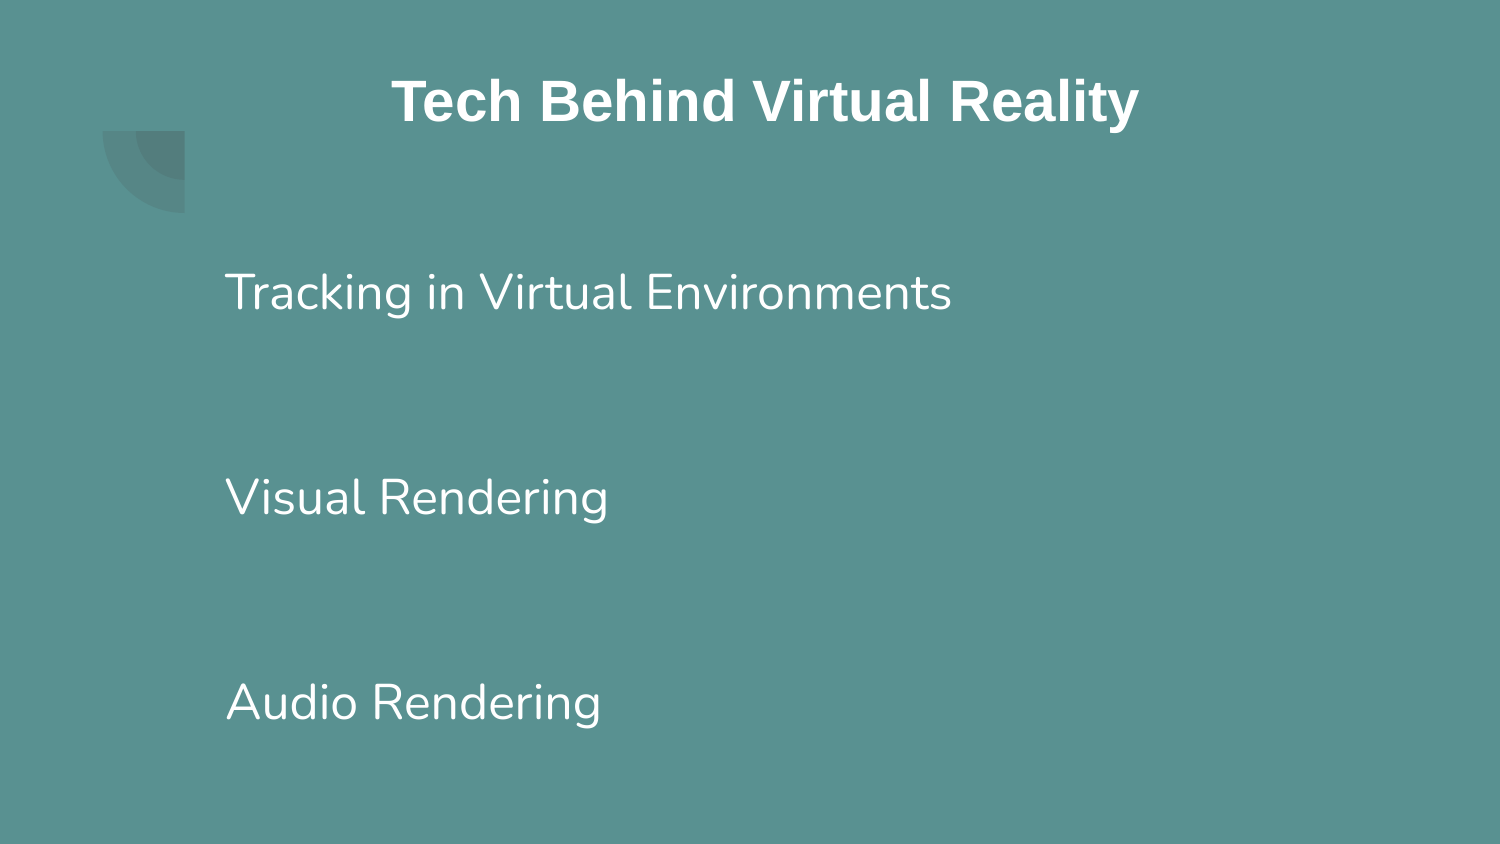

# Tech Behind Virtual Reality
Tracking in Virtual Environments

Visual Rendering

Audio Rendering